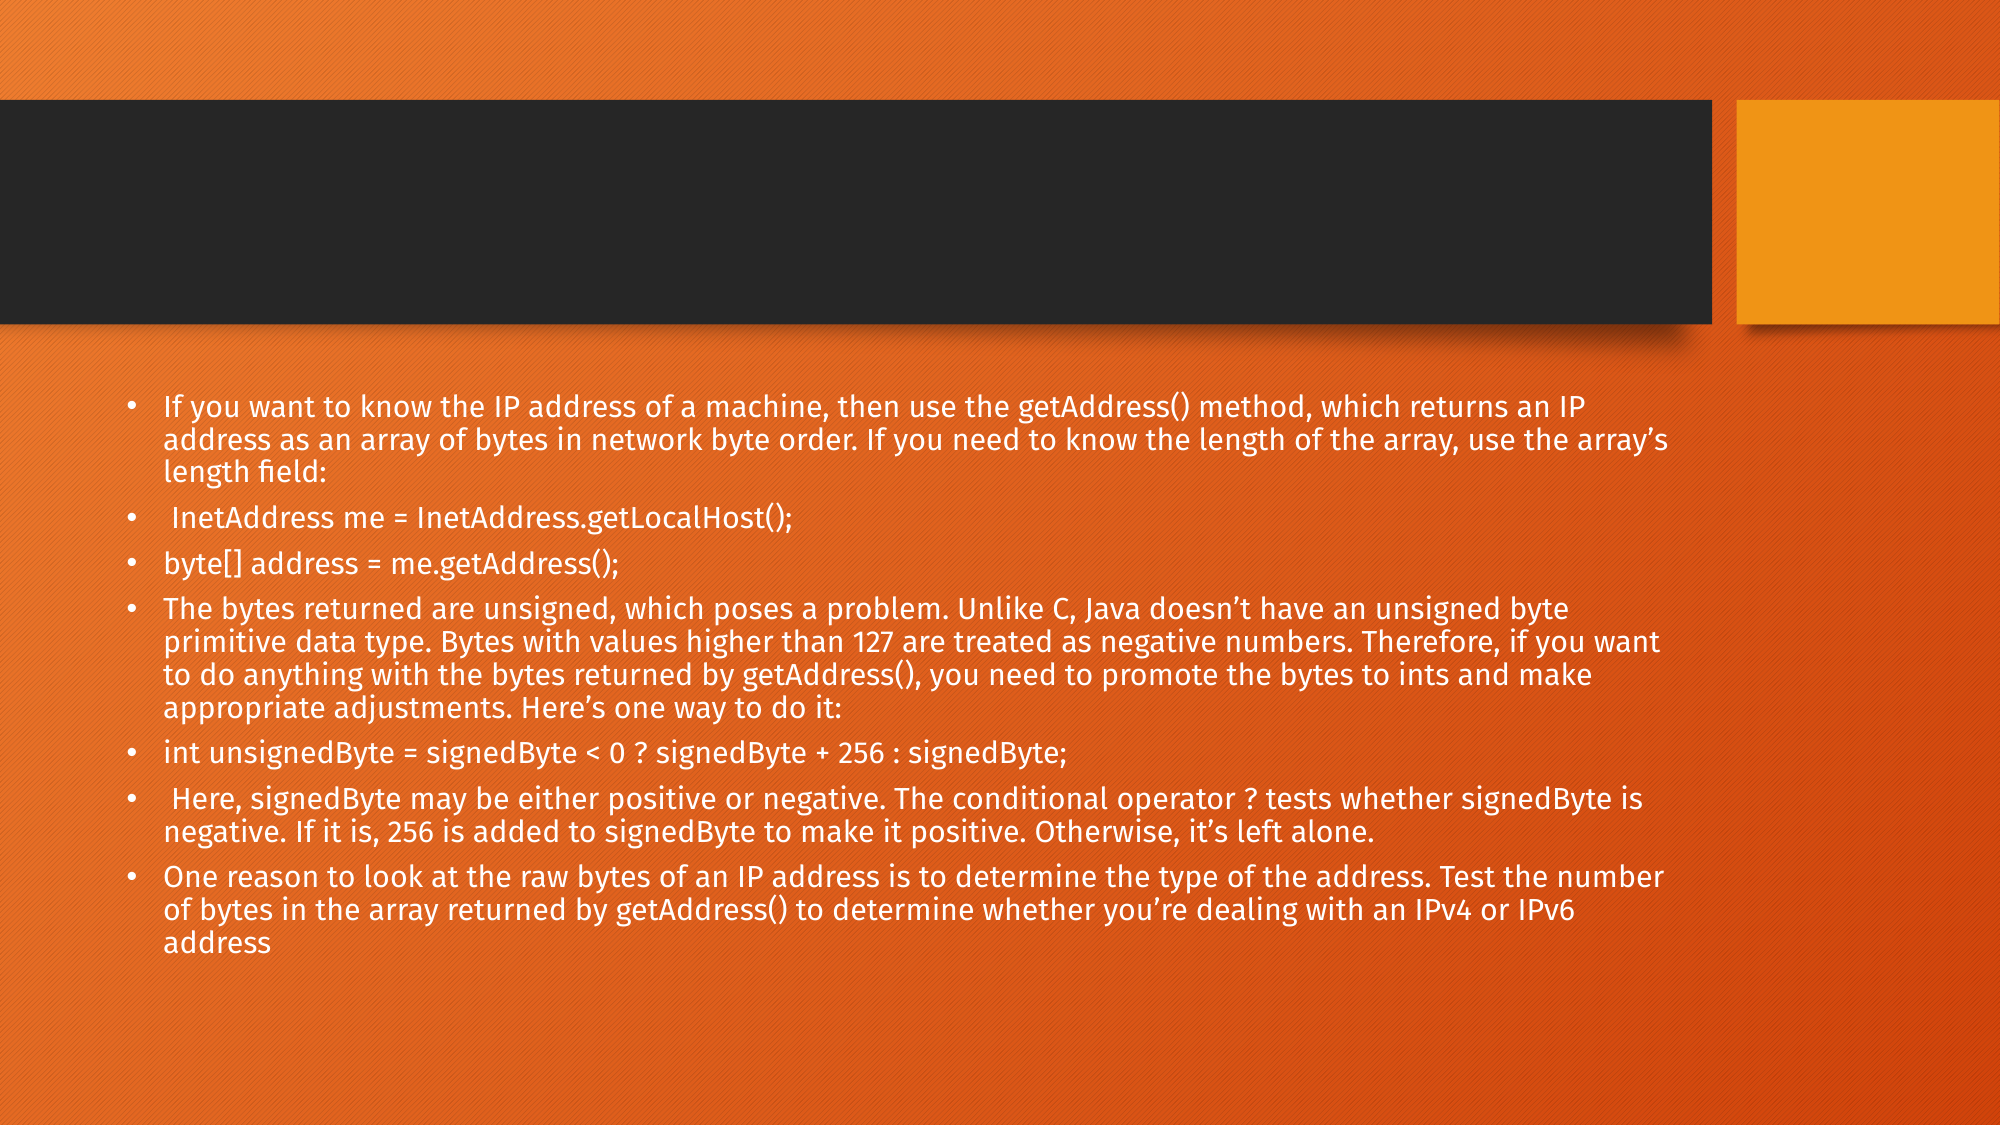

#
If you want to know the IP address of a machine, then use the getAddress() method, which returns an IP address as an array of bytes in network byte order. If you need to know the length of the array, use the array’s length field:
 InetAddress me = InetAddress.getLocalHost();
byte[] address = me.getAddress();
The bytes returned are unsigned, which poses a problem. Unlike C, Java doesn’t have an unsigned byte primitive data type. Bytes with values higher than 127 are treated as negative numbers. Therefore, if you want to do anything with the bytes returned by getAddress(), you need to promote the bytes to ints and make appropriate adjustments. Here’s one way to do it:
int unsignedByte = signedByte < 0 ? signedByte + 256 : signedByte;
 Here, signedByte may be either positive or negative. The conditional operator ? tests whether signedByte is negative. If it is, 256 is added to signedByte to make it positive. Otherwise, it’s left alone.
One reason to look at the raw bytes of an IP address is to determine the type of the address. Test the number of bytes in the array returned by getAddress() to determine whether you’re dealing with an IPv4 or IPv6 address